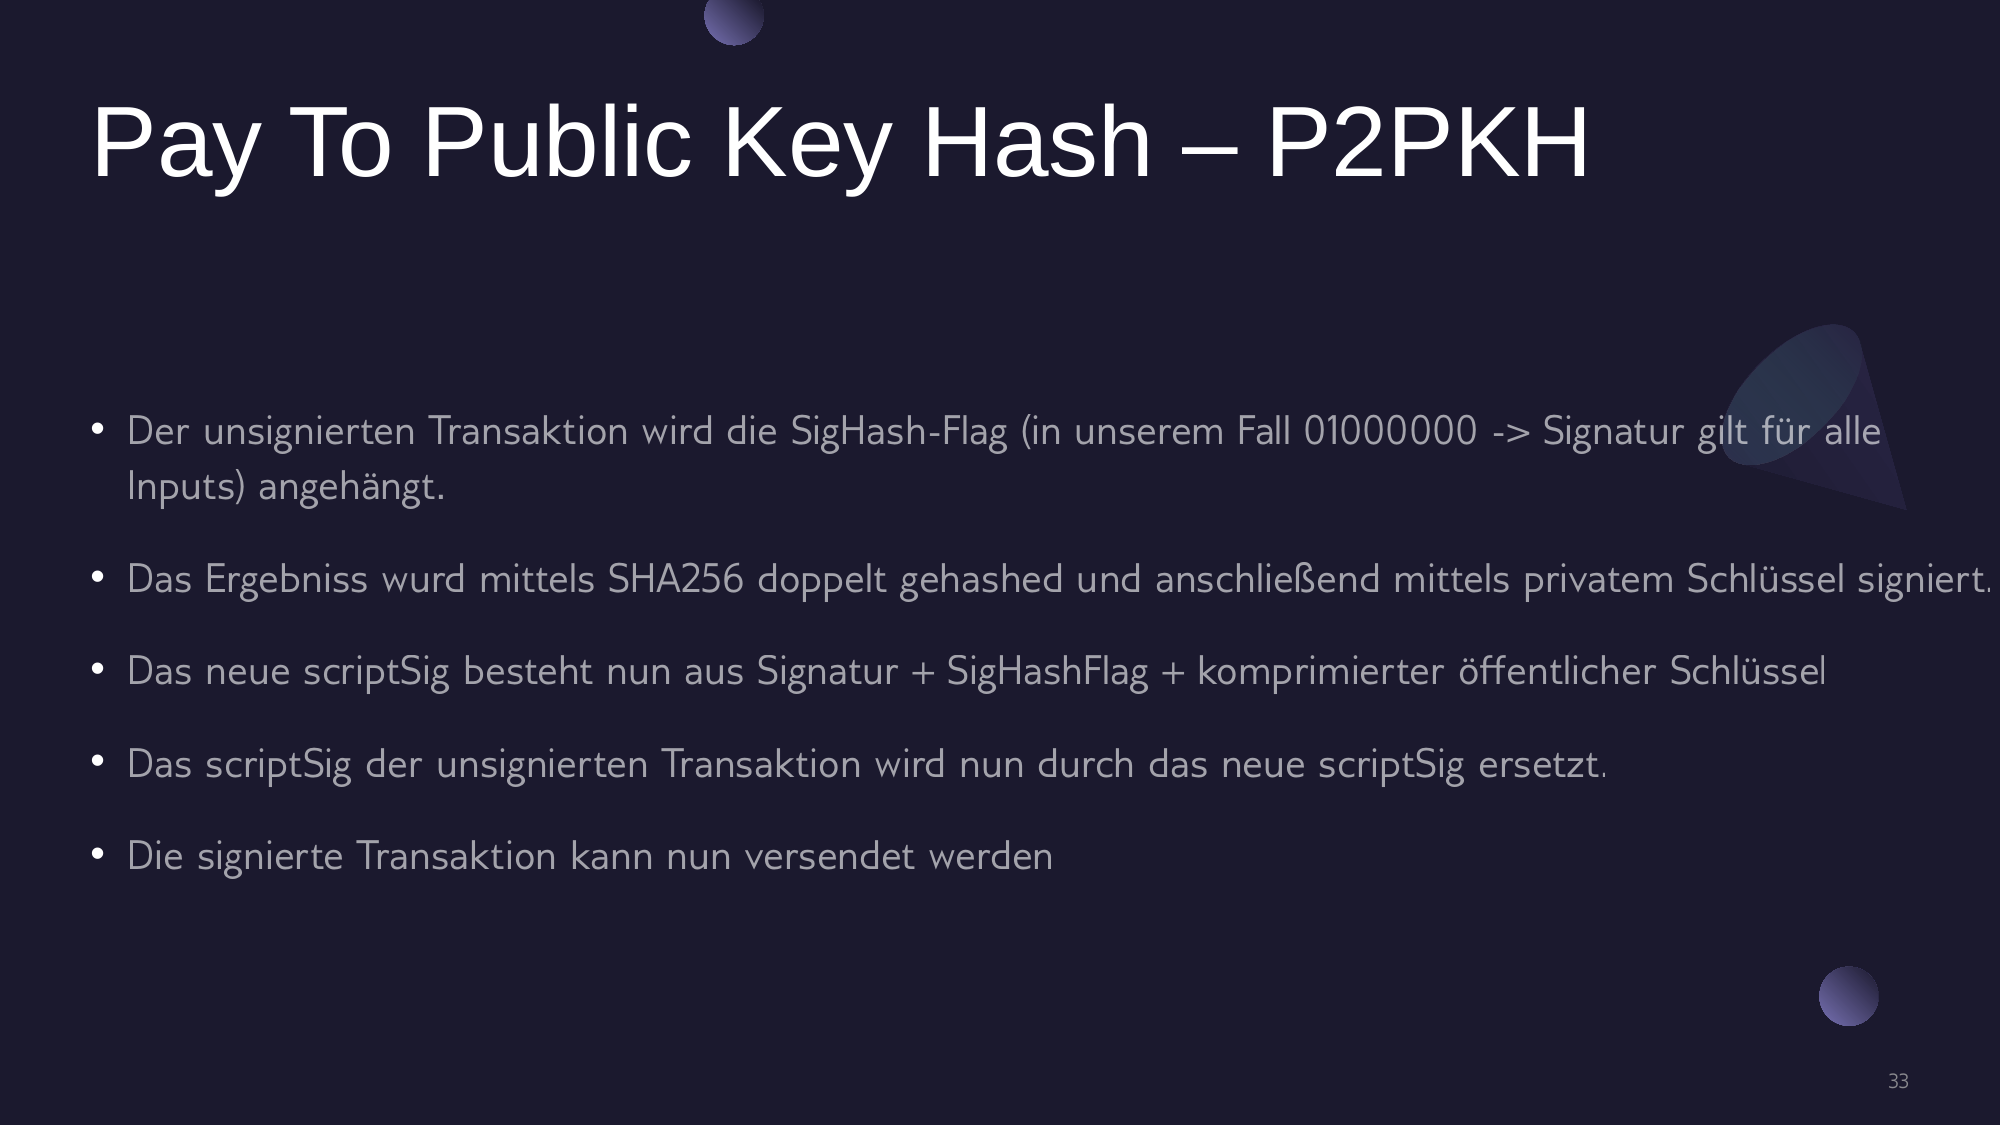

# Pay To Public Key Hash – P2PKH

Der unsignierten Transaktion wird die SigHash-Flag (in unserem Fall 01000000 -> Signatur gilt für alle Inputs) angehängt.
Das Ergebniss wurd mittels SHA256 doppelt gehashed und anschließend mittels privatem Schlüssel signiert.
Das neue scriptSig besteht nun aus Signatur + SigHashFlag + komprimierter öffentlicher Schlüssel
Das scriptSig der unsignierten Transaktion wird nun durch das neue scriptSig ersetzt.
Die signierte Transaktion kann nun versendet werden
33